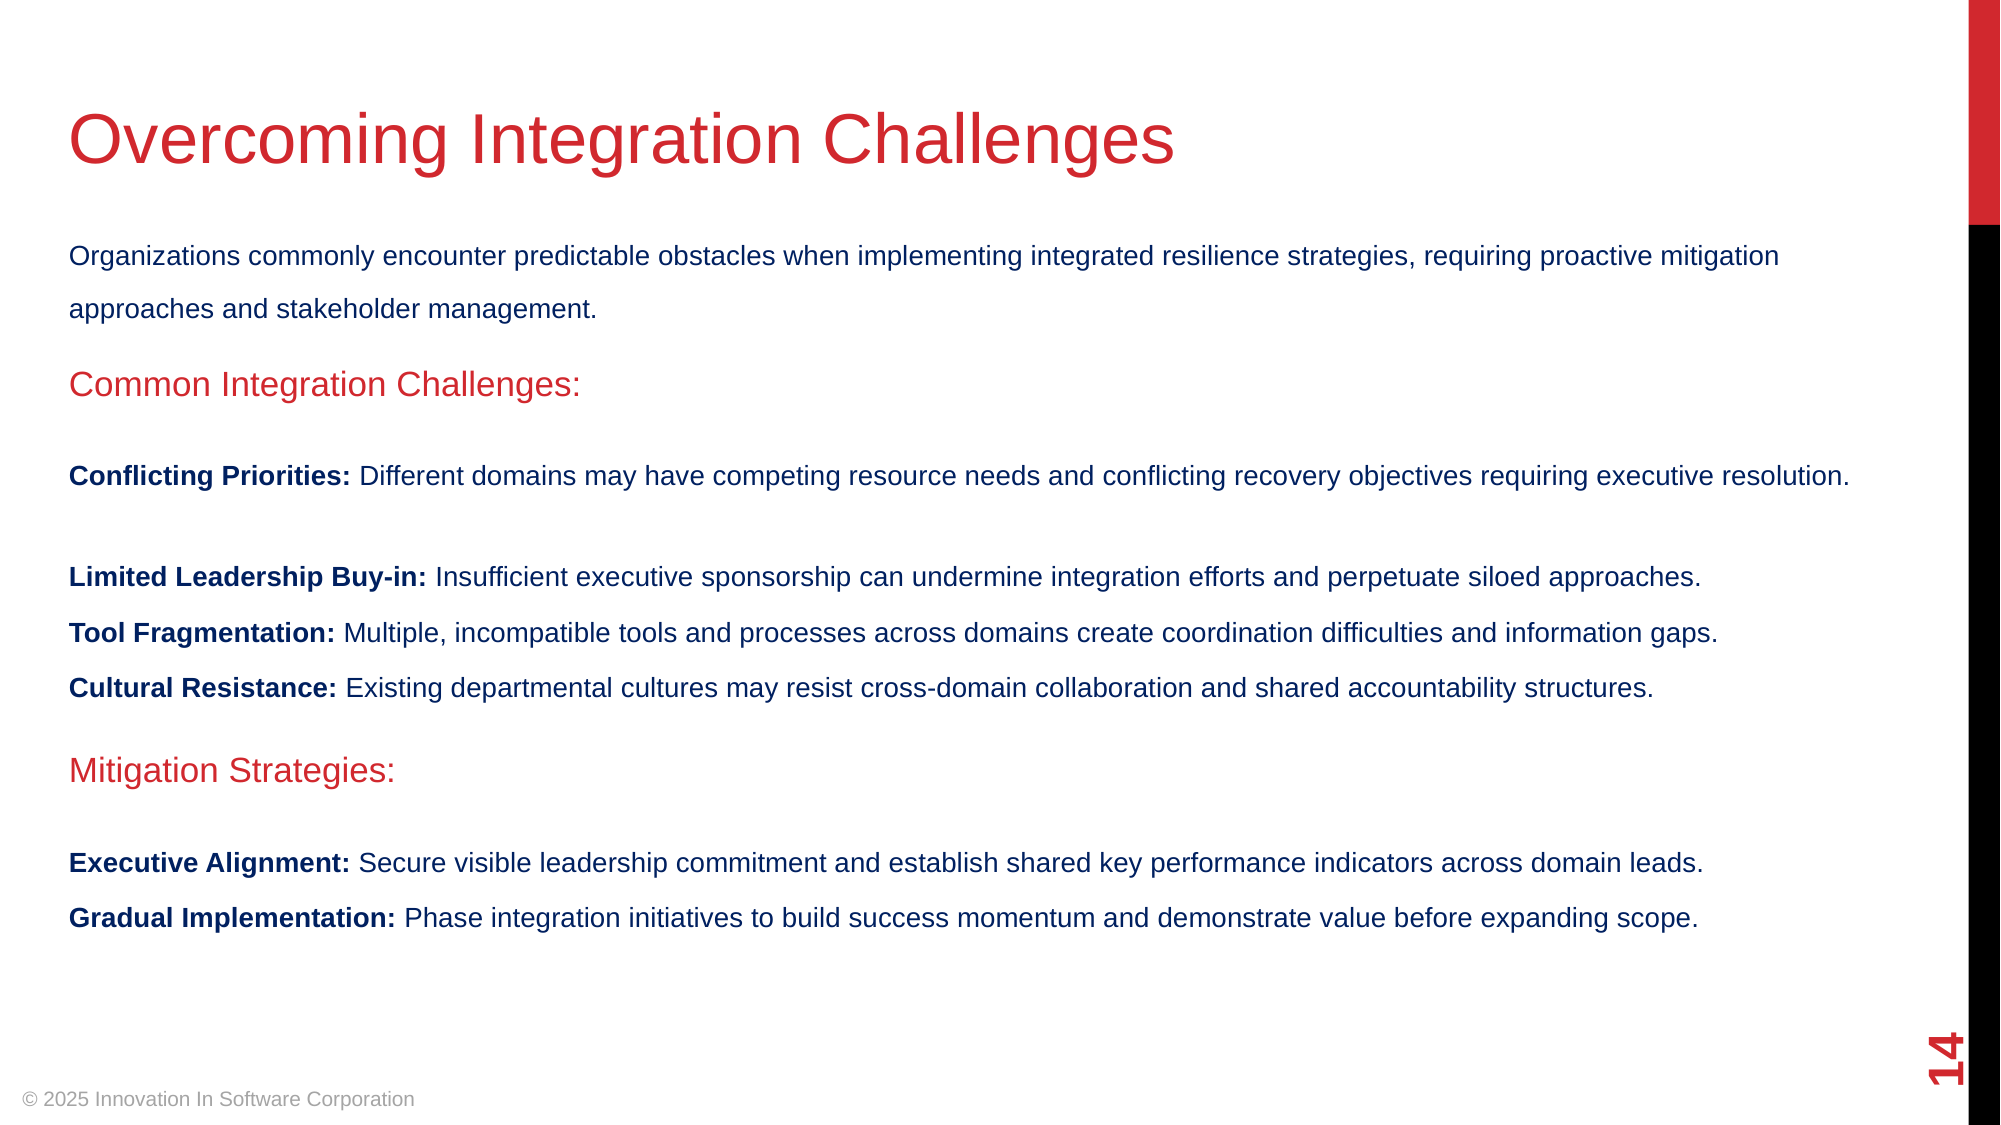

Overcoming Integration Challenges
Organizations commonly encounter predictable obstacles when implementing integrated resilience strategies, requiring proactive mitigation approaches and stakeholder management.
Common Integration Challenges:
Conflicting Priorities: Different domains may have competing resource needs and conflicting recovery objectives requiring executive resolution.
Limited Leadership Buy-in: Insufficient executive sponsorship can undermine integration efforts and perpetuate siloed approaches.
Tool Fragmentation: Multiple, incompatible tools and processes across domains create coordination difficulties and information gaps.
Cultural Resistance: Existing departmental cultures may resist cross-domain collaboration and shared accountability structures.
Mitigation Strategies:
Executive Alignment: Secure visible leadership commitment and establish shared key performance indicators across domain leads.
Gradual Implementation: Phase integration initiatives to build success momentum and demonstrate value before expanding scope.
14
© 2025 Innovation In Software Corporation